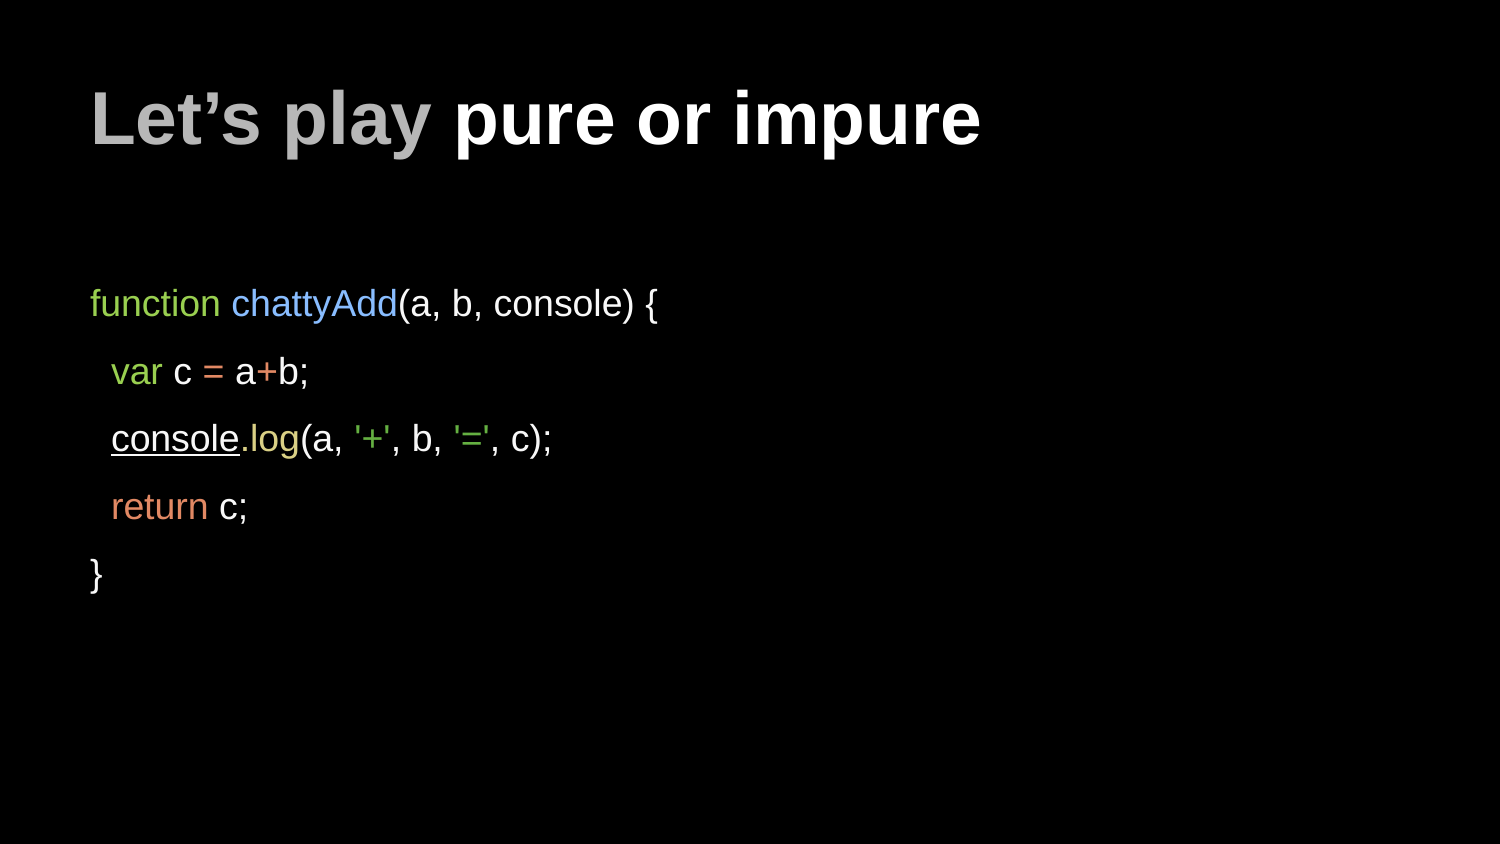

# Let’s play pure or impure

function chattyAdd(a, b, console) {
  var c = a+b;
  console.log(a, '+', b, '=', c);
  return c;
}